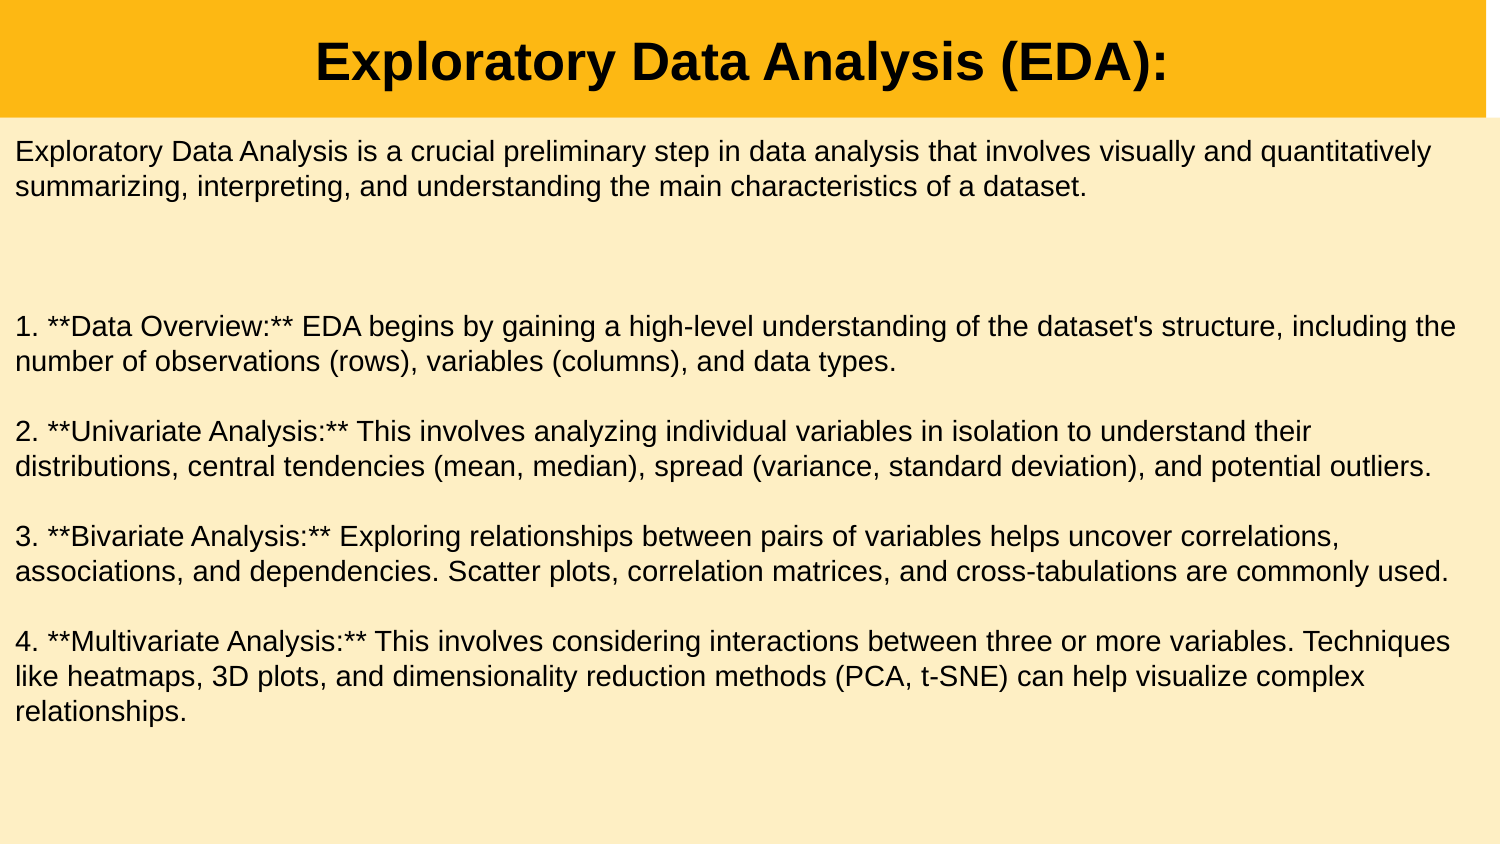

# Exploratory Data Analysis (EDA):
Exploratory Data Analysis is a crucial preliminary step in data analysis that involves visually and quantitatively summarizing, interpreting, and understanding the main characteristics of a dataset.

1. **Data Overview:** EDA begins by gaining a high-level understanding of the dataset's structure, including the number of observations (rows), variables (columns), and data types.

2. **Univariate Analysis:** This involves analyzing individual variables in isolation to understand their distributions, central tendencies (mean, median), spread (variance, standard deviation), and potential outliers.

3. **Bivariate Analysis:** Exploring relationships between pairs of variables helps uncover correlations, associations, and dependencies. Scatter plots, correlation matrices, and cross-tabulations are commonly used.

4. **Multivariate Analysis:** This involves considering interactions between three or more variables. Techniques like heatmaps, 3D plots, and dimensionality reduction methods (PCA, t-SNE) can help visualize complex relationships.